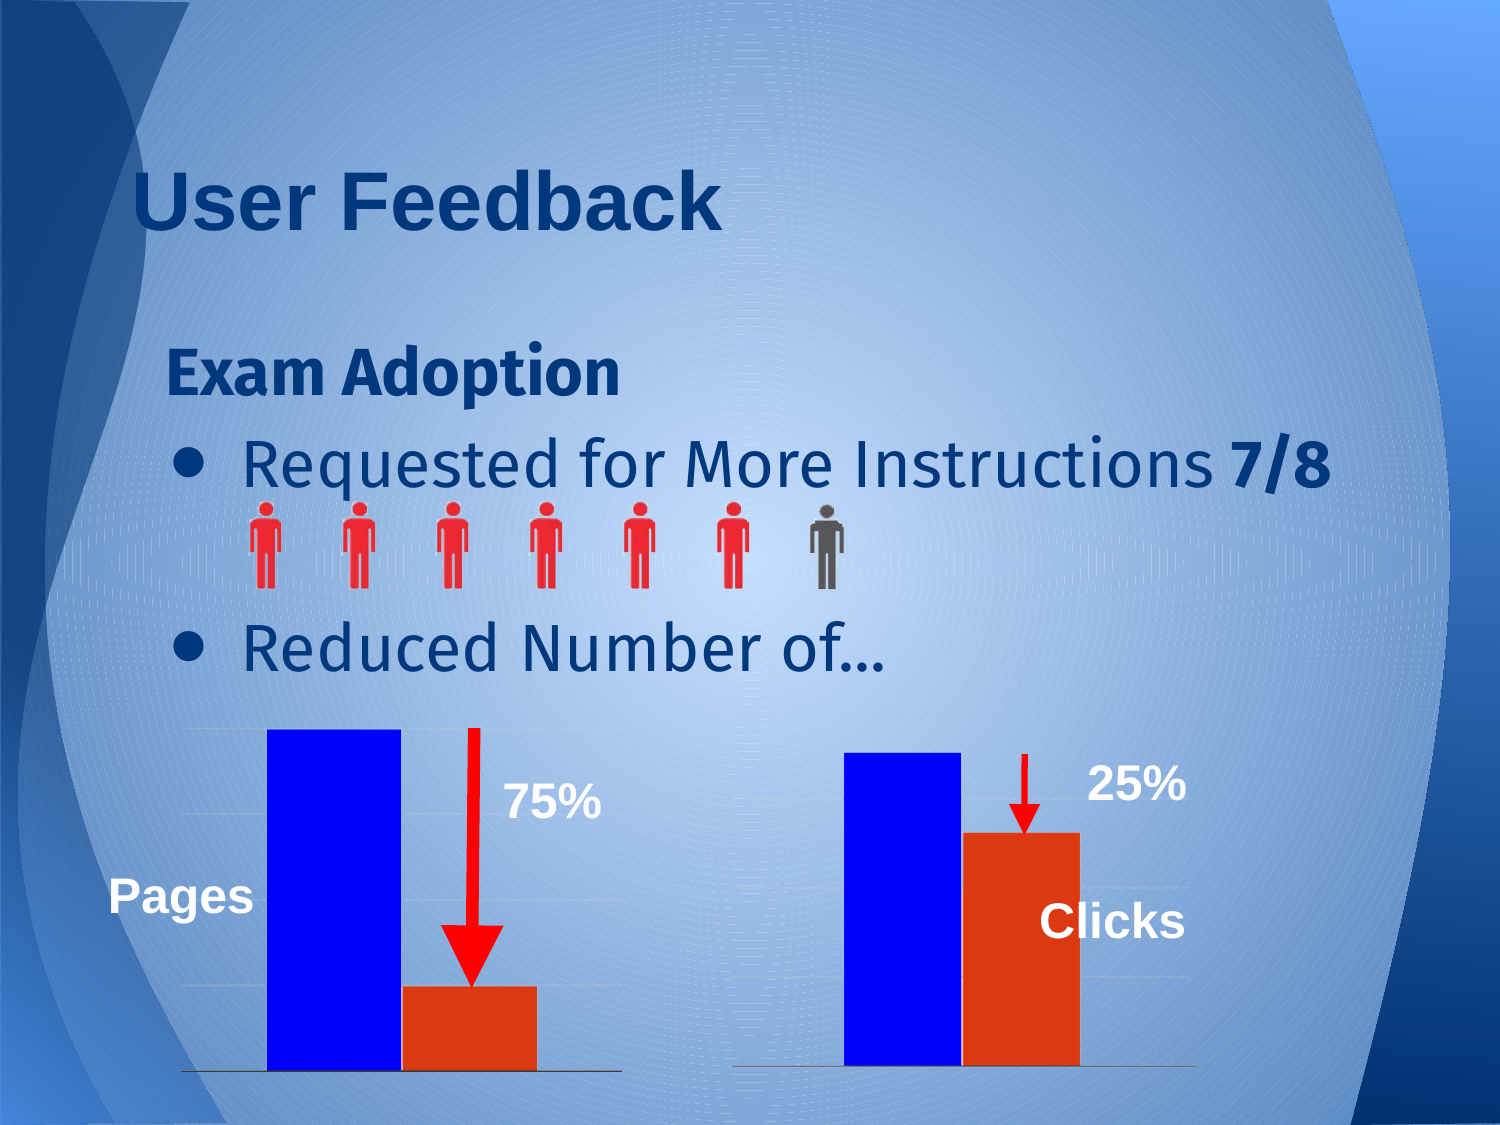

# User Feedback
Exam Adoption
Requested for More Instructions 7/8

Reduced Number of...

25%

75%

Pages

Clicks